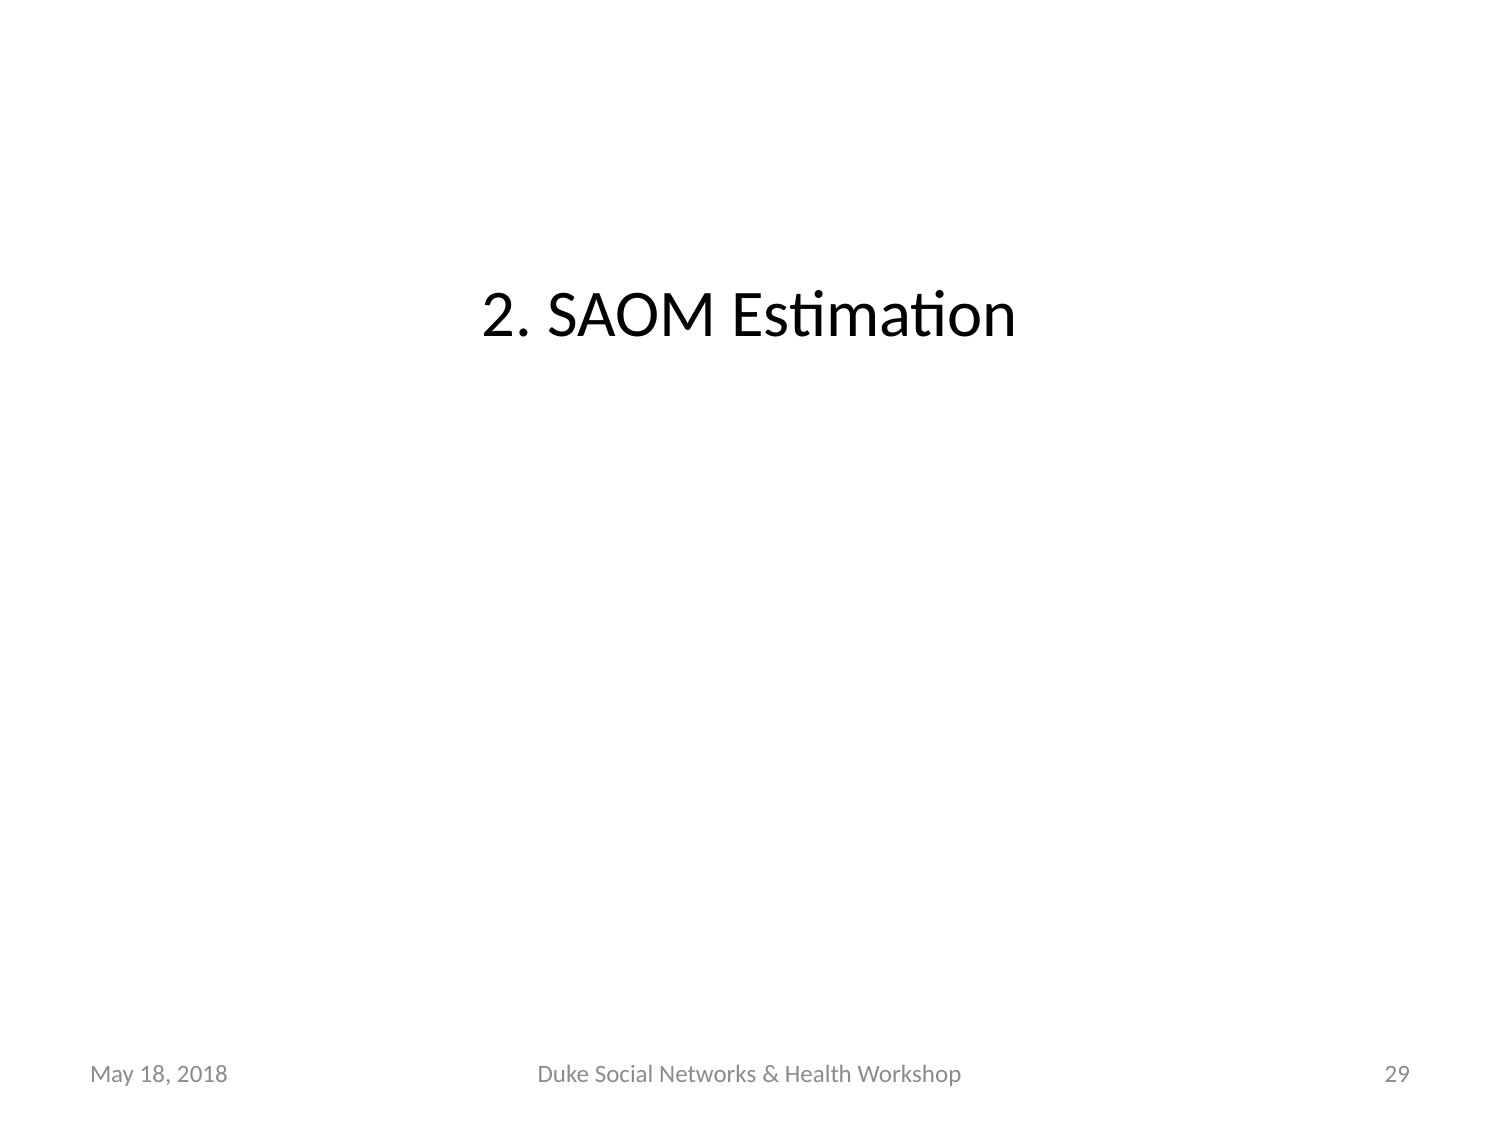

#
2. SAOM Estimation
May 18, 2018
Duke Social Networks & Health Workshop
29